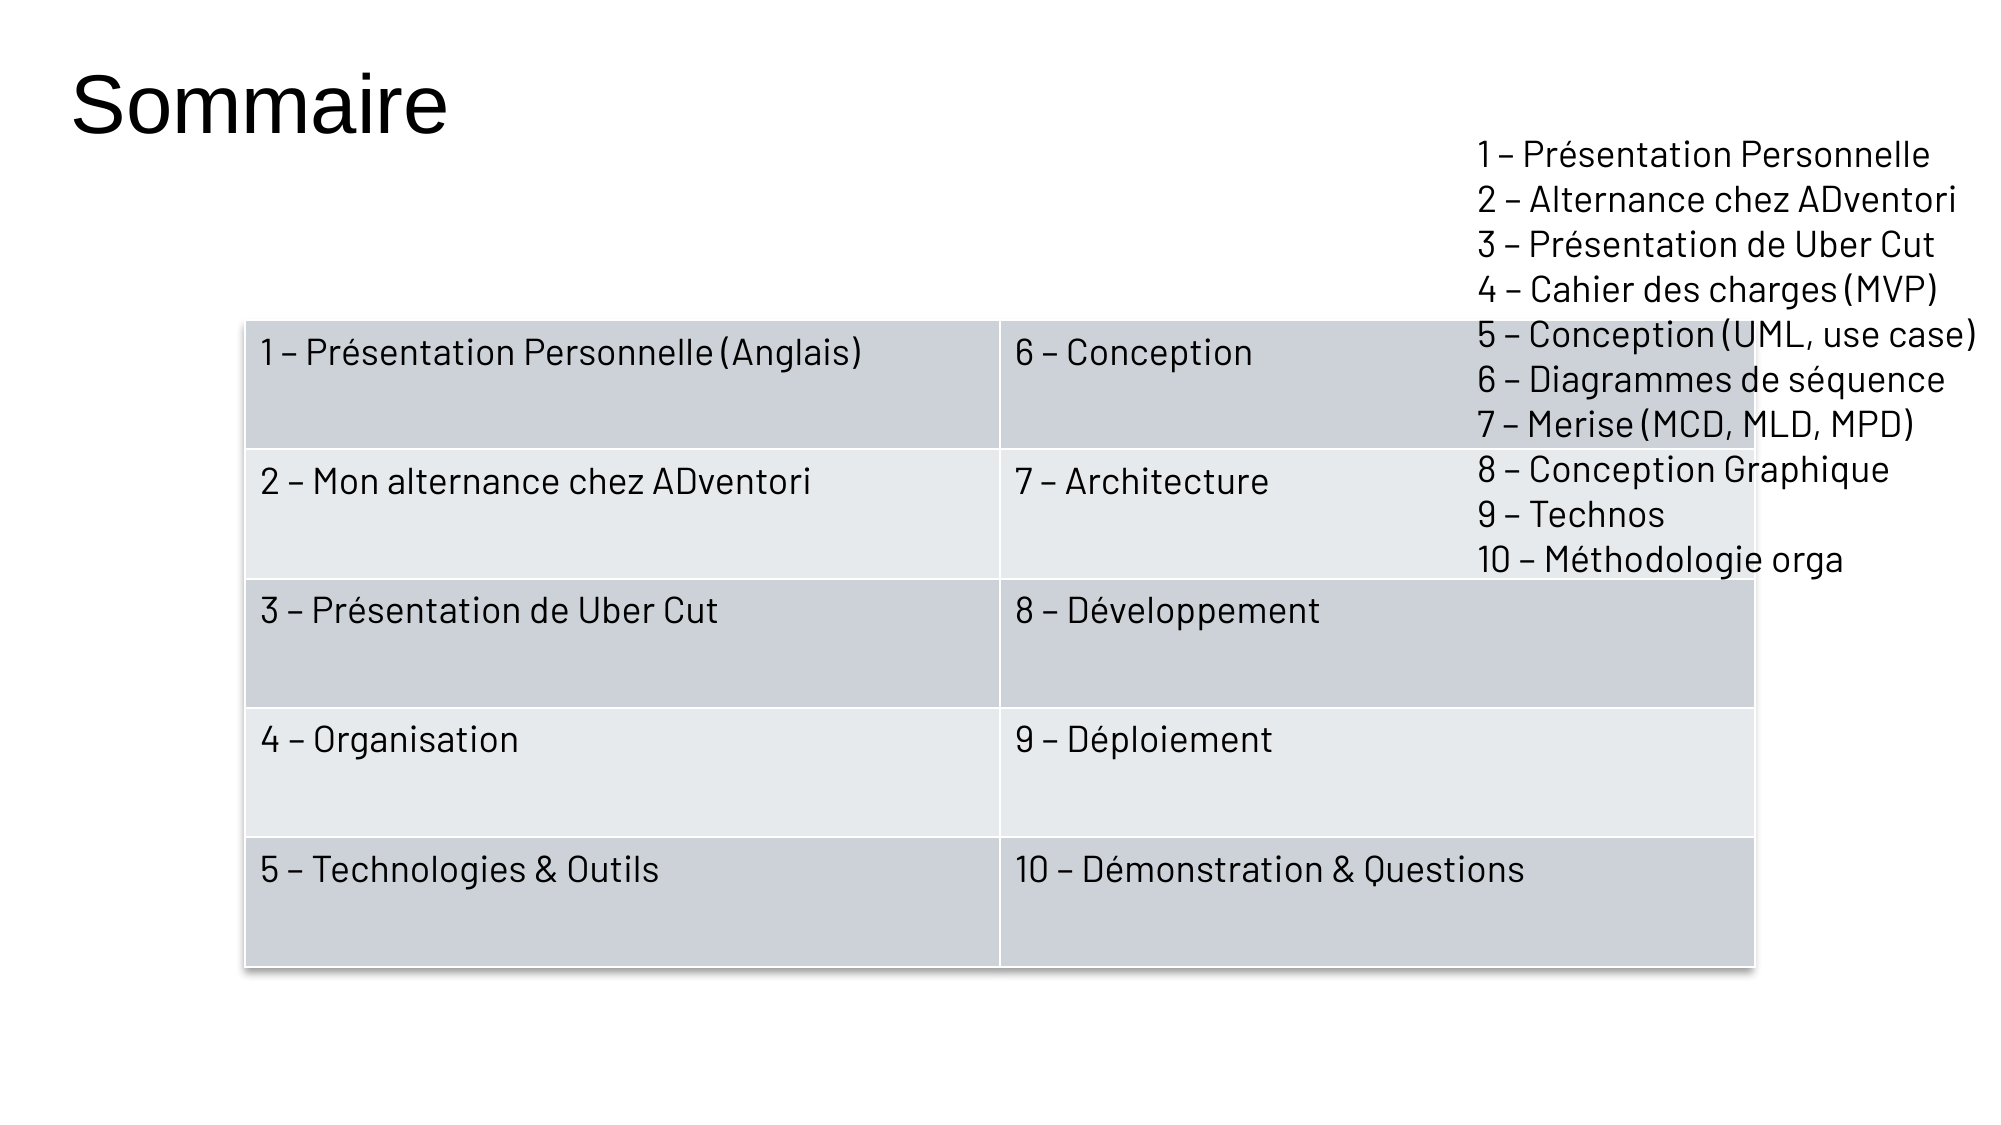

Sommaire
1 – Présentation Personnelle
2 – Alternance chez ADventori
3 – Présentation de Uber Cut
4 – Cahier des charges (MVP)
5 – Conception (UML, use case)
6 – Diagrammes de séquence
7 – Merise (MCD, MLD, MPD)
8 – Conception Graphique
9 – Technos
10 – Méthodologie orga

| 1 – Présentation Personnelle (Anglais) | 6 – Conception |
| --- | --- |
| 2 – Mon alternance chez ADventori | 7 – Architecture |
| 3 – Présentation de Uber Cut | 8 – Développement |
| 4 – Organisation | 9 – Déploiement |
| 5 – Technologies & Outils | 10 – Démonstration & Questions |